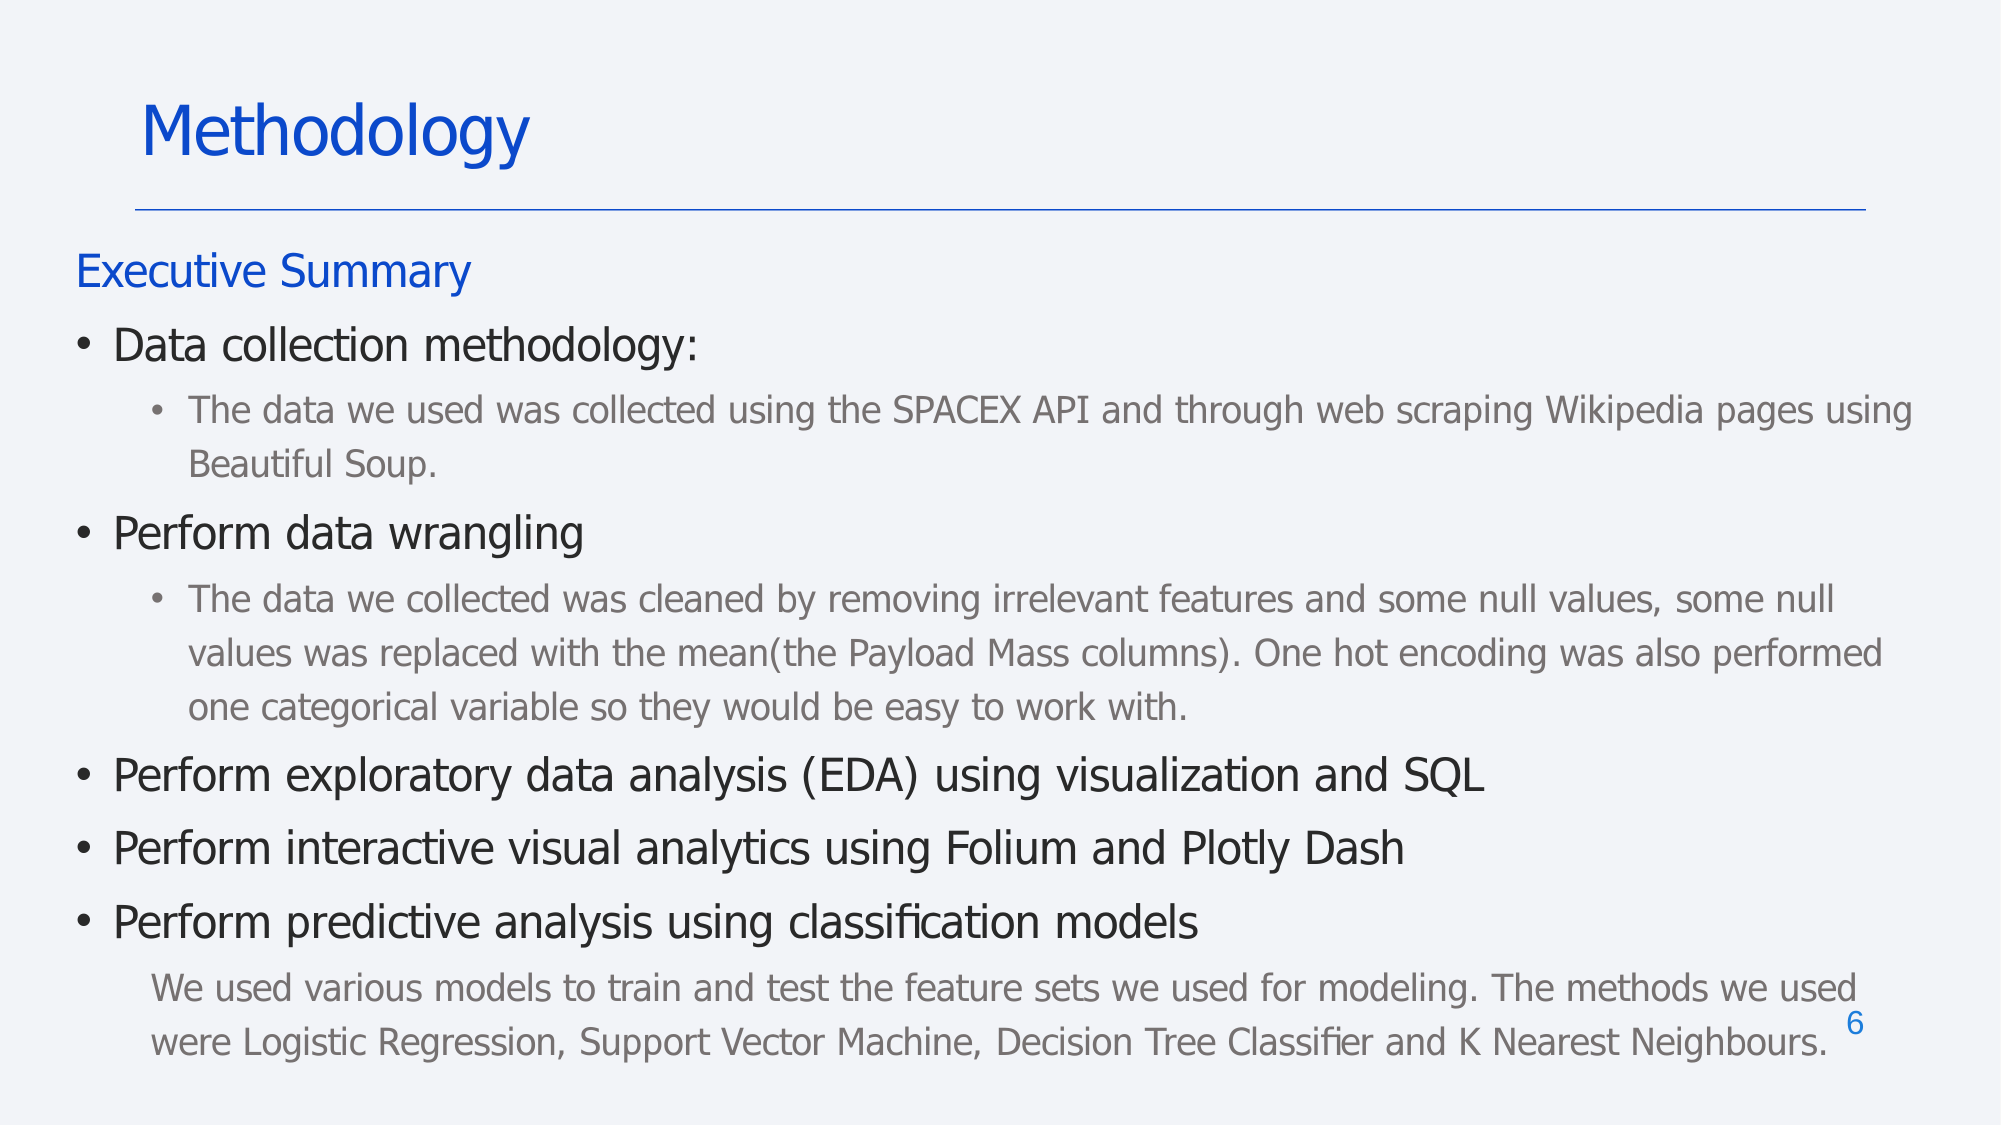

Methodology
Executive Summary
Data collection methodology:
The data we used was collected using the SPACEX API and through web scraping Wikipedia pages using Beautiful Soup.
Perform data wrangling
The data we collected was cleaned by removing irrelevant features and some null values, some null values was replaced with the mean(the Payload Mass columns). One hot encoding was also performed one categorical variable so they would be easy to work with.
Perform exploratory data analysis (EDA) using visualization and SQL
Perform interactive visual analytics using Folium and Plotly Dash
Perform predictive analysis using classification models
We used various models to train and test the feature sets we used for modeling. The methods we used were Logistic Regression, Support Vector Machine, Decision Tree Classifier and K Nearest Neighbours.

6